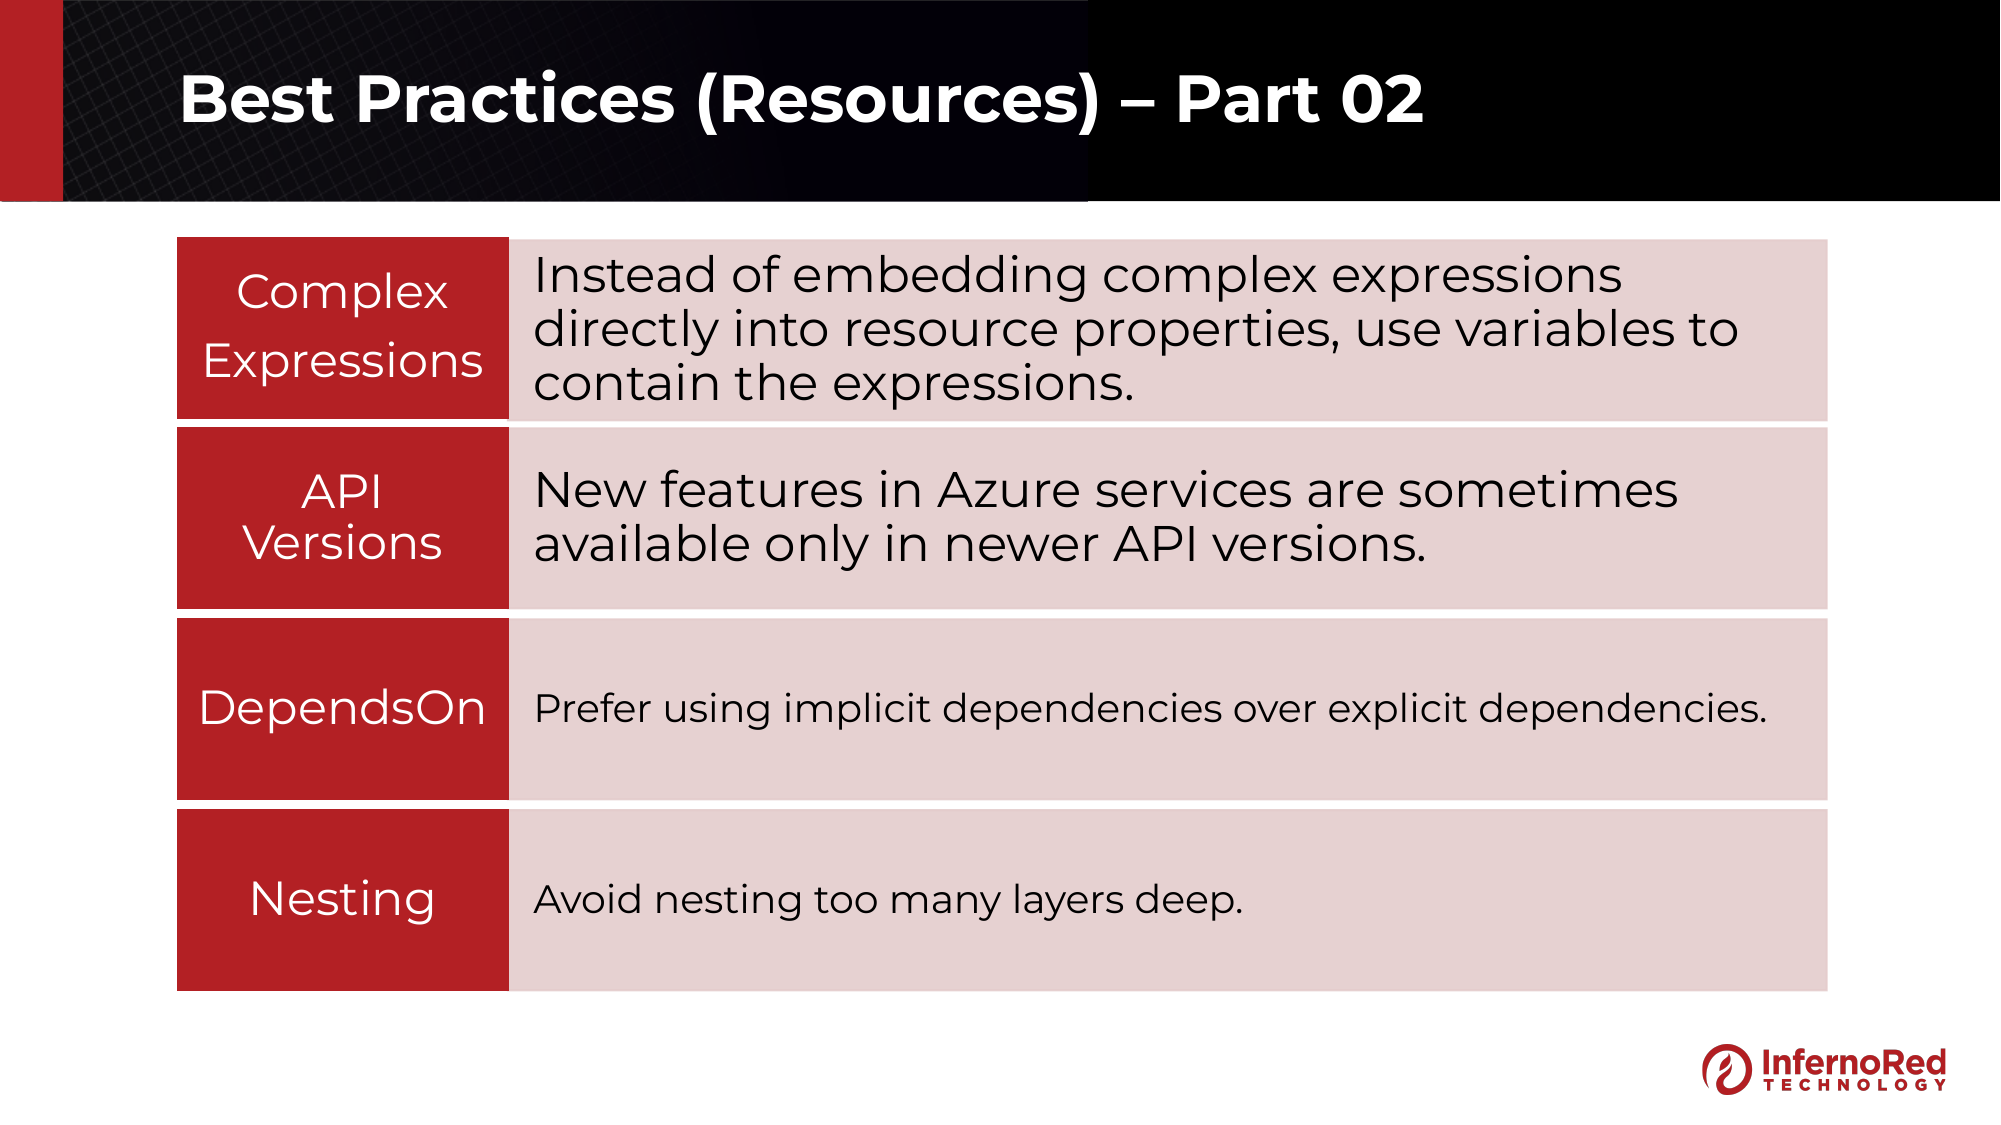

Best Practices (Resources) – Part 02
Instead of embedding complex expressions directly into resource properties, use variables to contain the expressions.
Complex
Expressions
New features in Azure services are sometimes available only in newer API versions.
API Versions
Prefer using implicit dependencies over explicit dependencies.
DependsOn
Avoid nesting too many layers deep.
Nesting